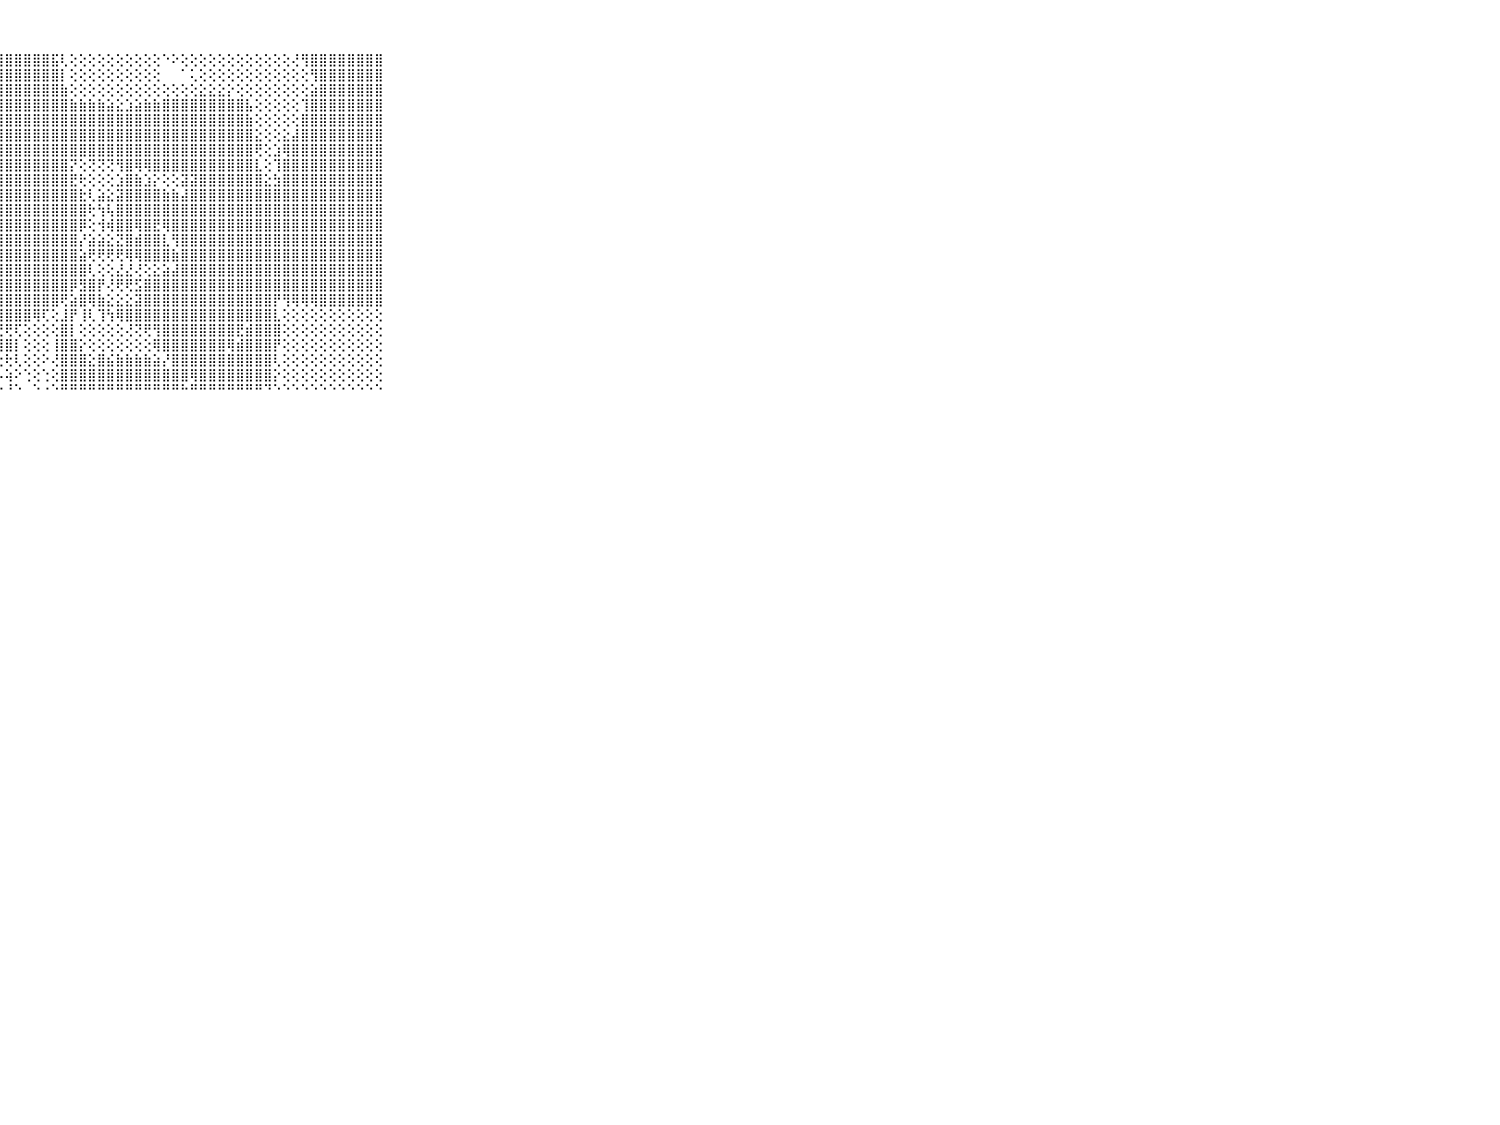

⠀⠀⠀⠀⠀⠀⠀⠀⠀⠀⠀⣿⣿⣿⣿⣿⣿⣿⣿⣿⣿⣿⣿⣿⣿⣿⣿⣿⣿⣿⣿⣿⣿⣯⢇⢕⢕⢕⢕⢕⢕⢕⢕⢕⢕⠑⠕⢕⢕⢕⢕⢕⢕⢕⢕⢕⢕⢕⢕⢜⢻⣿⣿⣿⣿⣿⣿⣿⣿⠀⠀⠀⠀⠀⠀⠀⠀⠀⠀⠀⠀
⠀⠀⠀⠀⠀⠀⠀⠀⠀⠀⠀⣿⣿⣿⣿⣿⣿⣿⣿⣿⣿⣿⣿⣿⣿⣿⣿⣿⣿⣿⣿⣿⣿⣿⡇⢕⢕⢕⢕⢕⢕⢕⢕⢕⢕⠀⠀⠁⢅⢕⢕⢕⢕⢕⢕⢕⢕⢕⢕⢕⢕⢻⣿⣿⣿⣿⣿⣿⣿⠀⠀⠀⠀⠀⠀⠀⠀⠀⠀⠀⠀
⠀⠀⠀⠀⠀⠀⠀⠀⠀⠀⠀⣿⣿⣿⣿⣿⣿⣿⣿⣿⣿⣿⣿⣿⣿⣿⣿⣿⣿⣿⣿⣿⣿⣿⣷⢕⢕⢕⢕⢕⢕⢕⢕⢕⢕⢕⢕⢕⢕⣕⣕⣕⡕⢕⢕⢕⢕⢕⢕⢕⢕⣵⣿⣿⣿⣿⣿⣿⣿⠀⠀⠀⠀⠀⠀⠀⠀⠀⠀⠀⠀
⠀⠀⠀⠀⠀⠀⠀⠀⠀⠀⠀⣿⣿⣿⣿⣿⣿⣿⣿⣿⣿⣿⣿⣿⣿⣿⣿⣿⣿⣿⣿⣿⣿⣿⣿⣷⣷⣷⣷⣵⣕⣱⣵⣷⣷⣿⣿⣿⣿⣿⣿⣿⣿⣿⣧⢕⢕⢕⢕⢕⢹⣿⣿⣿⣿⣿⣿⣿⣿⠀⠀⠀⠀⠀⠀⠀⠀⠀⠀⠀⠀
⠀⠀⠀⠀⠀⠀⠀⠀⠀⠀⠀⣿⣿⣿⣿⣿⣿⣿⣿⣿⣿⣿⣿⣿⣿⣿⣿⣿⣿⣿⣿⣿⣿⣿⣿⣿⣿⣿⣿⣿⣿⣿⣿⣿⣿⣿⣿⣿⣿⣿⣿⣿⣿⣿⣷⢕⢕⢕⢕⢕⣿⣿⣿⣿⣿⣿⣿⣿⣿⠀⠀⠀⠀⠀⠀⠀⠀⠀⠀⠀⠀
⠀⠀⠀⠀⠀⠀⠀⠀⠀⠀⠀⣿⣿⣿⣿⣿⣿⣿⣿⣿⣿⣿⣿⣿⣿⣿⣿⣿⣿⣿⣿⣿⣿⣿⣿⣿⣿⣿⣿⣿⣿⣿⣿⣿⣿⣿⣿⣿⣿⣿⣿⣿⣿⣿⣿⣕⢕⢕⣕⣼⣿⣿⣿⣿⣿⣿⣿⣿⣿⠀⠀⠀⠀⠀⠀⠀⠀⠀⠀⠀⠀
⠀⠀⠀⠀⠀⠀⠀⠀⠀⠀⠀⣿⣿⣿⣿⣿⣿⣿⣿⣿⣿⣿⣿⣿⣿⣿⣿⣿⣿⣿⣿⣿⣿⣿⣿⣿⣿⣿⣿⣿⣿⣿⣿⣿⣿⣿⣿⣿⣿⣿⣿⣿⣿⣿⣿⢟⢕⣱⢿⣿⣿⣿⣿⣿⣿⣿⣿⣿⣿⠀⠀⠀⠀⠀⠀⠀⠀⠀⠀⠀⠀
⠀⠀⠀⠀⠀⠀⠀⠀⠀⠀⠀⣿⣿⣿⣿⣿⣿⣿⣿⣿⣿⣿⣿⣿⣿⣿⣿⣿⣿⣿⣿⣿⣿⣿⣿⡝⢕⢝⢝⢝⢻⣿⢿⢿⣿⣿⣿⣿⣿⣿⣿⣿⣿⣿⣿⣇⢕⢹⣿⣿⣿⣿⣿⣿⣿⣿⣿⣿⣿⠀⠀⠀⠀⠀⠀⠀⠀⠀⠀⠀⠀
⠀⠀⠀⠀⠀⠀⠀⠀⠀⠀⠀⣿⣿⣿⣿⣿⣿⣿⣿⣿⣿⣿⣿⣿⣿⣿⣿⣿⣿⣿⣿⣿⣿⣿⣿⣟⢗⢕⢕⢕⣱⣿⣷⣱⡕⢕⢕⣽⣽⣿⣿⣿⣿⣿⣿⣿⣕⣳⣿⣿⣿⣿⣿⣿⣿⣿⣿⣿⣿⠀⠀⠀⠀⠀⠀⠀⠀⠀⠀⠀⠀
⠀⠀⠀⠀⠀⠀⠀⠀⠀⠀⠀⣿⣿⣿⣿⣿⣿⣿⣿⣿⣿⣿⣿⣿⣿⣿⣿⣿⣿⣿⣿⣿⣿⣿⣿⣿⣗⢇⣵⣕⣽⣿⣿⣿⣿⣷⣷⣼⣿⣿⣿⣿⣿⣿⣿⣿⣿⣿⣿⣿⣿⣿⣿⣿⣿⣿⣿⣿⣿⠀⠀⠀⠀⠀⠀⠀⠀⠀⠀⠀⠀
⠀⠀⠀⠀⠀⠀⠀⠀⠀⠀⠀⣿⣿⣿⣿⣿⣿⣿⣿⣿⣿⣿⣿⣿⣿⣿⣿⣿⣿⣿⣿⣿⣿⣿⣿⣿⣿⢗⢳⢧⣿⣿⣿⣿⣿⣿⣿⣿⣿⣿⣿⣿⣿⣿⣿⣿⣿⣿⣿⣿⣿⣿⣿⣿⣿⣿⣿⣿⣿⠀⠀⠀⠀⠀⠀⠀⠀⠀⠀⠀⠀
⠀⠀⠀⠀⠀⠀⠀⠀⠀⠀⠀⣿⣿⣿⣿⣿⣿⣿⣿⣿⣿⣿⣿⣿⣿⣿⣿⣿⣿⣿⣿⣿⣿⣿⣿⣿⡿⢕⢺⢾⣿⣿⢿⣿⣟⢿⣿⣿⣿⣿⣿⣿⣿⣿⣿⣿⣿⣿⣿⣿⣿⣿⣿⣿⣿⣿⣿⣿⣿⠀⠀⠀⠀⠀⠀⠀⠀⠀⠀⠀⠀
⠀⠀⠀⠀⠀⠀⠀⠀⠀⠀⠀⣿⣿⣿⣿⣿⣿⣿⣿⣿⣿⣿⣿⣿⣿⣿⣿⣿⣿⣿⣿⣿⣿⣿⣿⣿⡜⣵⣵⣕⣝⣿⣾⣿⣿⣇⢻⣿⣿⣿⣿⣿⣿⣿⣿⣿⣿⣿⣿⣿⣿⣿⣿⣿⣿⣿⣿⣿⣿⠀⠀⠀⠀⠀⠀⠀⠀⠀⠀⠀⠀
⠀⠀⠀⠀⠀⠀⠀⠀⠀⠀⠀⣿⣿⣿⣿⣿⣿⣿⣿⣿⣿⣿⣿⣿⣿⣿⣿⣿⣿⣿⣿⣿⣿⣿⣿⣿⣵⢟⢟⢟⢟⢿⢿⣿⣿⣿⣷⣿⣿⣿⣿⣿⣿⣿⣿⣿⣿⣿⣿⣿⣿⣿⣿⣿⣿⣿⣿⣿⣿⠀⠀⠀⠀⠀⠀⠀⠀⠀⠀⠀⠀
⠀⠀⠀⠀⠀⠀⠀⠀⠀⠀⠀⣿⣿⣿⣿⣿⣿⣿⣿⣿⣿⣿⣿⣿⣿⣿⣿⣿⣿⣿⣿⣿⣿⣿⣿⣿⣿⢇⢕⢕⣜⣜⢜⢕⣕⣵⣼⣿⣿⣿⣿⣿⣿⣿⣿⣿⣿⣿⣿⣿⣿⣿⣿⣿⣿⣿⣿⣿⣿⠀⠀⠀⠀⠀⠀⠀⠀⠀⠀⠀⠀
⠀⠀⠀⠀⠀⠀⠀⠀⠀⠀⠀⣿⣿⣿⣿⣿⣿⣿⣿⣿⣿⣿⣿⣿⣿⣿⣿⣿⣿⣿⣿⣿⣿⣿⣿⡿⣻⣿⡟⢜⢟⢟⣫⣿⣿⣿⣿⣿⣿⣿⣿⣿⣿⣿⣿⣿⣿⣿⣿⣿⣿⣿⣿⣿⣿⣿⣿⣿⣿⠀⠀⠀⠀⠀⠀⠀⠀⠀⠀⠀⠀
⠀⠀⠀⠀⠀⠀⠀⠀⠀⠀⠀⣿⣿⣿⣿⣿⣿⣿⣿⣿⣿⣿⣿⣿⣿⣿⣿⣿⣿⣿⣿⣿⣿⣿⢟⣵⣿⢿⣷⣕⣕⣕⣽⣿⣿⣿⣿⣿⣿⣿⣿⣿⣿⣿⣿⣿⣿⡟⢻⢿⢿⢿⣿⣿⣿⣿⣿⣿⣿⠀⠀⠀⠀⠀⠀⠀⠀⠀⠀⠀⠀
⠀⠀⠀⠀⠀⠀⠀⠀⠀⠀⠀⣿⣿⣿⣿⣿⣿⣿⣿⣿⣿⣿⣿⣿⣿⣿⣿⣿⣿⣿⣿⢿⢏⢕⣸⡟⢸⢇⢹⢳⢿⣿⣿⣿⣿⣿⣿⣿⣿⣿⣿⣿⣿⣿⣿⣿⣿⣇⢕⢕⢕⢕⢕⢕⢕⢕⢕⢕⢕⠀⠀⠀⠀⠀⠀⠀⠀⠀⠀⠀⠀
⠀⠀⠀⠀⠀⠀⠀⠀⠀⠀⠀⣿⣿⣿⣿⣿⣿⣿⣿⣿⣿⣿⣿⣿⣿⣿⣿⣟⢟⢏⢕⢕⢕⢕⣿⡇⢕⢕⢕⢕⢕⢜⢝⢟⢻⣿⣿⣿⣿⣿⣿⣿⣿⣟⣾⣿⣿⣿⢕⢕⢕⢕⢕⢕⢕⢕⢕⢕⢕⠀⠀⠀⠀⠀⠀⠀⠀⠀⠀⠀⠀
⠀⠀⠀⠀⠀⠀⠀⠀⠀⠀⠀⣿⣿⣿⣿⣿⣿⣿⣿⣿⣿⢏⢝⣯⡝⣿⣿⢿⣿⡇⢕⢕⢕⢸⣿⣿⡕⢕⢕⢕⢕⢕⢕⢕⢿⣿⣿⣿⣿⣿⣿⣿⢿⣾⣿⣿⣿⡟⢕⢕⢕⢕⢕⢕⢕⢕⢕⢕⢕⠀⠀⠀⠀⠀⠀⠀⠀⠀⠀⠀⠀
⠀⠀⠀⠀⠀⠀⠀⠀⠀⠀⠀⣿⣿⣿⣿⡿⢟⢏⢝⢸⡻⢕⣿⣿⣇⣻⣿⣗⢗⢇⢕⢕⠕⢜⣿⣿⣿⣕⣿⣮⣷⣷⣷⣷⣵⡜⣿⣿⣿⣿⣿⣿⣿⣿⣿⣿⣿⢇⢕⢕⢕⢕⢕⢕⢕⢕⢕⢕⢕⠀⠀⠀⠀⠀⠀⠀⠀⠀⠀⠀⠀
⠀⠀⠀⠀⠀⠀⠀⠀⠀⠀⠀⢿⢟⢏⢕⢕⢕⢕⢕⢸⢸⢕⢿⣿⣿⣿⣿⡧⢵⠕⢑⢕⢑⢕⣿⣿⣿⣿⣿⣿⣿⣿⣿⣿⣿⣿⣿⣿⢿⣿⣿⣿⣿⣿⣿⣿⣿⡕⢕⢕⢕⢕⢕⢕⢕⢕⢕⢕⢕⠀⠀⠀⠀⠀⠀⠀⠀⠀⠀⠀⠀
⠀⠀⠀⠀⠀⠀⠀⠀⠀⠀⠀⠑⠑⠑⠑⠑⠑⠑⠑⠘⠑⠑⠙⠛⠛⠛⠛⠑⠘⠑⠀⠑⠐⠑⠛⠛⠛⠛⠛⠛⠛⠛⠛⠛⠛⠛⠛⠓⠛⠛⠛⠛⠛⠛⠛⠛⠙⠑⠑⠑⠑⠑⠑⠑⠑⠑⠑⠑⠑⠀⠀⠀⠀⠀⠀⠀⠀⠀⠀⠀⠀